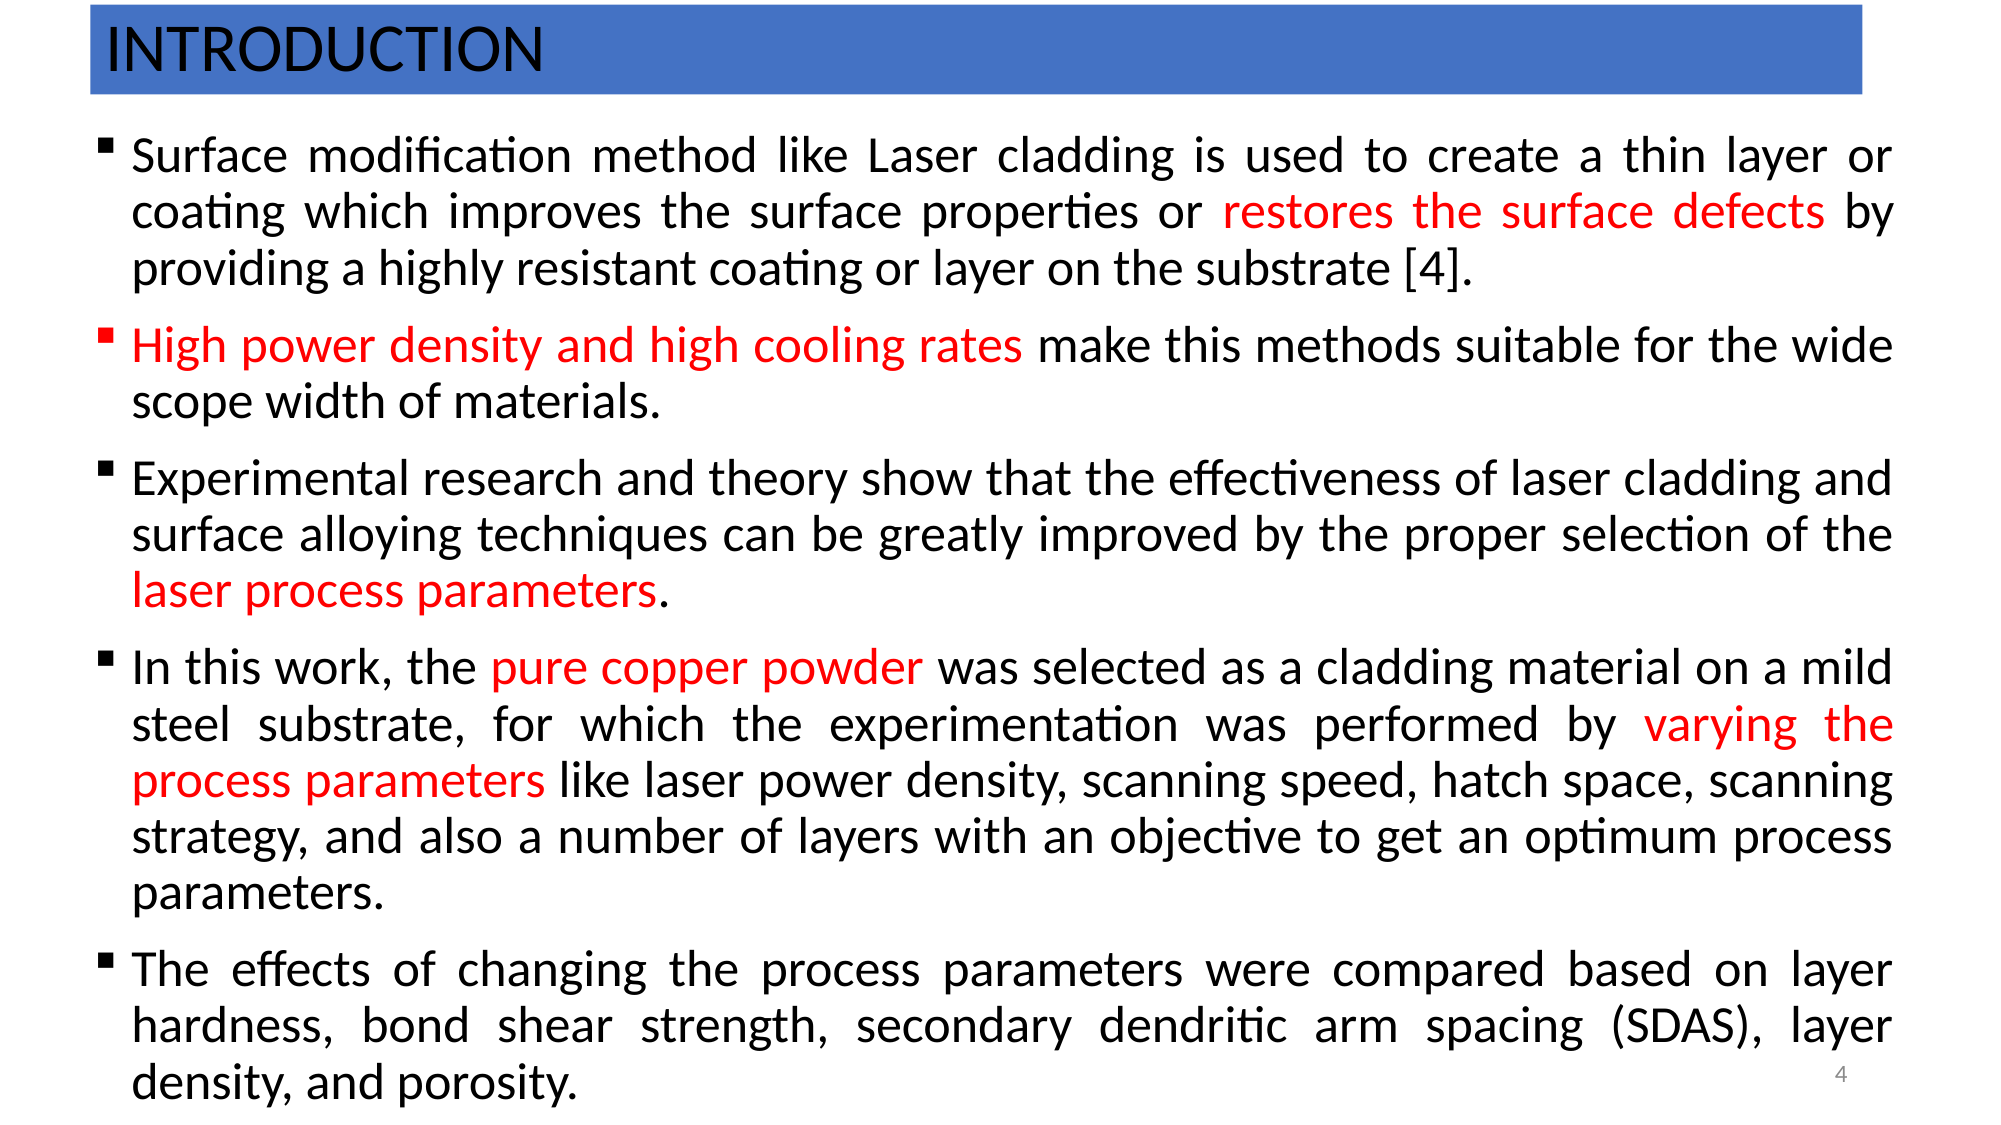

# INTRODUCTION
Surface modification method like Laser cladding is used to create a thin layer or coating which improves the surface properties or restores the surface defects by providing a highly resistant coating or layer on the substrate [4].
High power density and high cooling rates make this methods suitable for the wide scope width of materials.
Experimental research and theory show that the effectiveness of laser cladding and surface alloying techniques can be greatly improved by the proper selection of the laser process parameters.
In this work, the pure copper powder was selected as a cladding material on a mild steel substrate, for which the experimentation was performed by varying the process parameters like laser power density, scanning speed, hatch space, scanning strategy, and also a number of layers with an objective to get an optimum process parameters.
The effects of changing the process parameters were compared based on layer hardness, bond shear strength, secondary dendritic arm spacing (SDAS), layer density, and porosity.
4